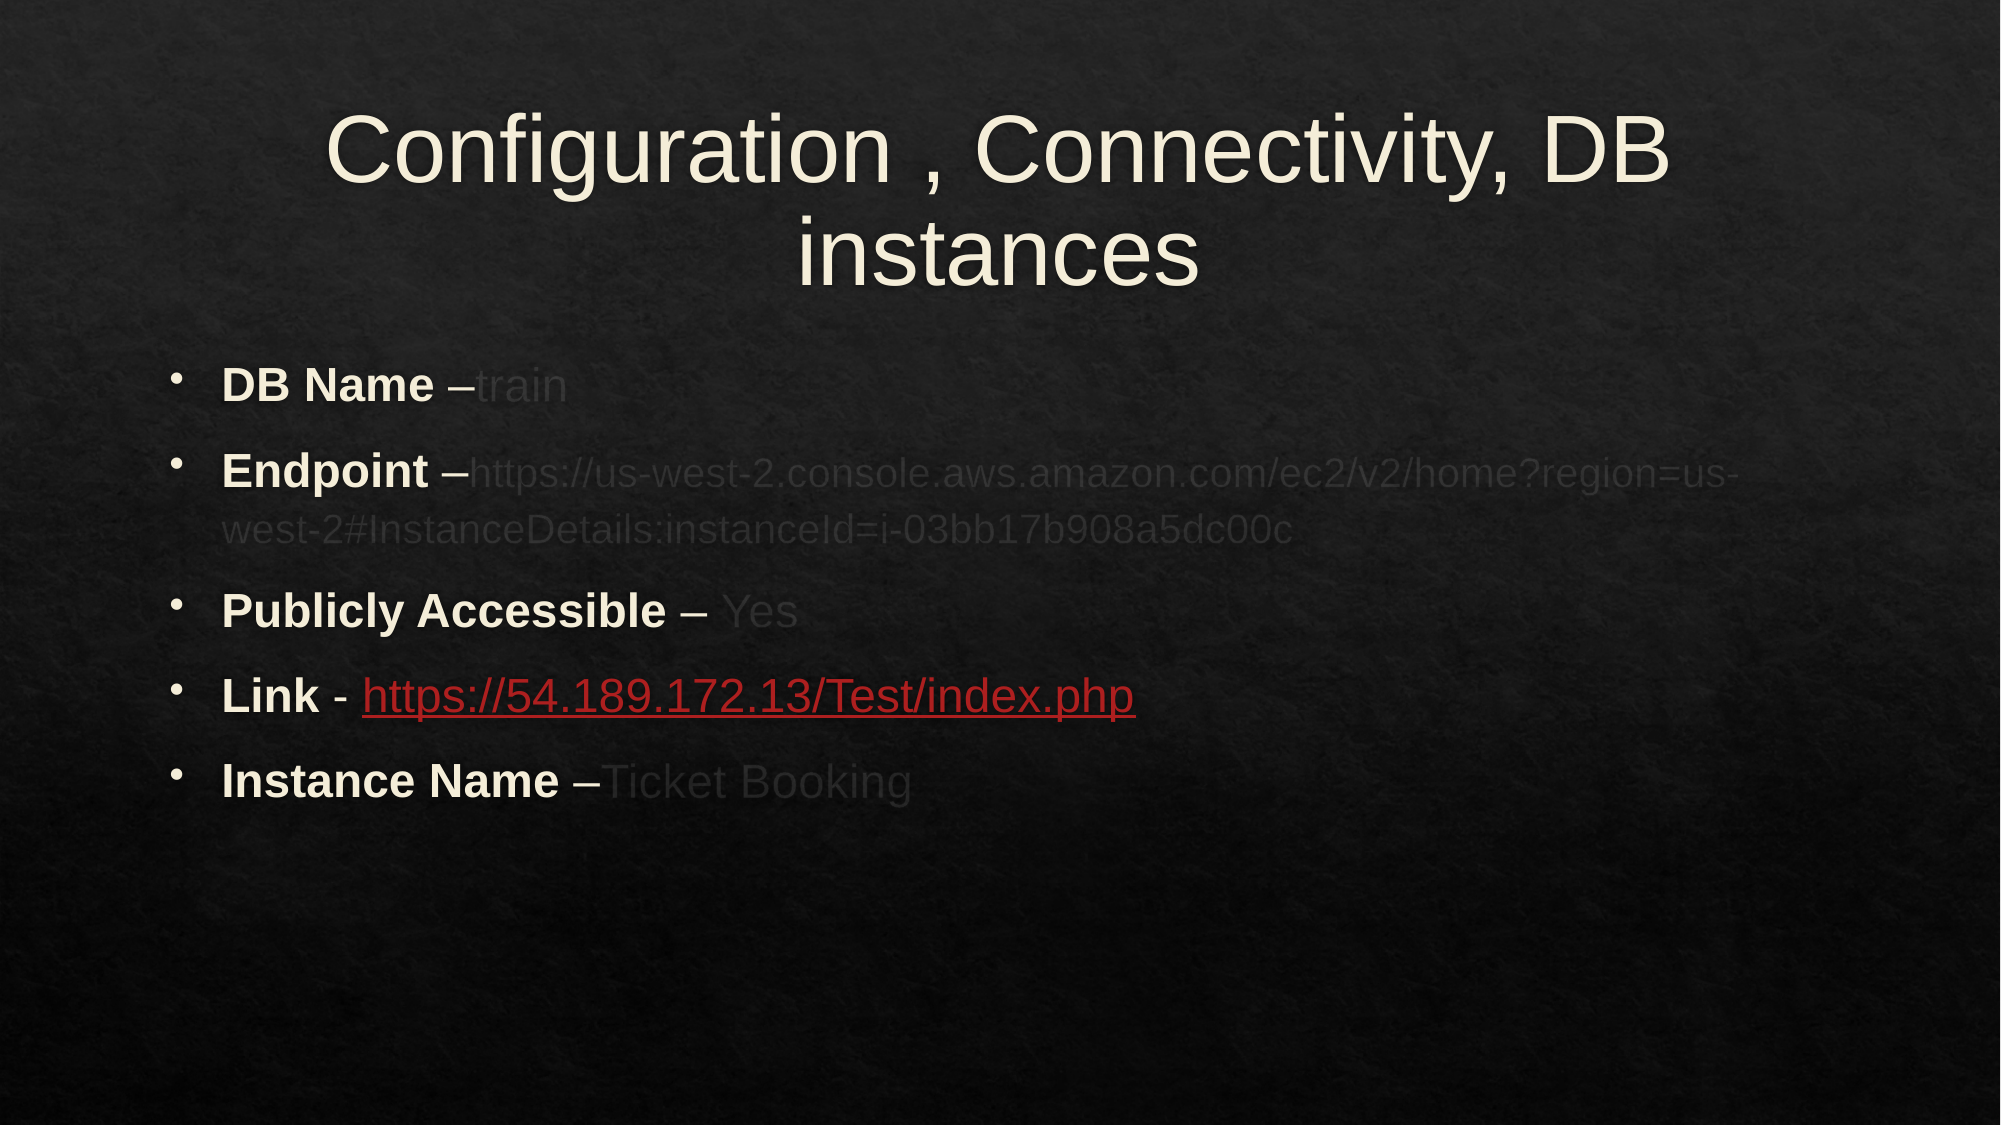

# Configuration , Connectivity, DB instances
DB Name –train
Endpoint –https://us-west-2.console.aws.amazon.com/ec2/v2/home?region=us-west-2#InstanceDetails:instanceId=i-03bb17b908a5dc00c
Publicly Accessible – Yes
Link - https://54.189.172.13/Test/index.php
Instance Name –Ticket Booking